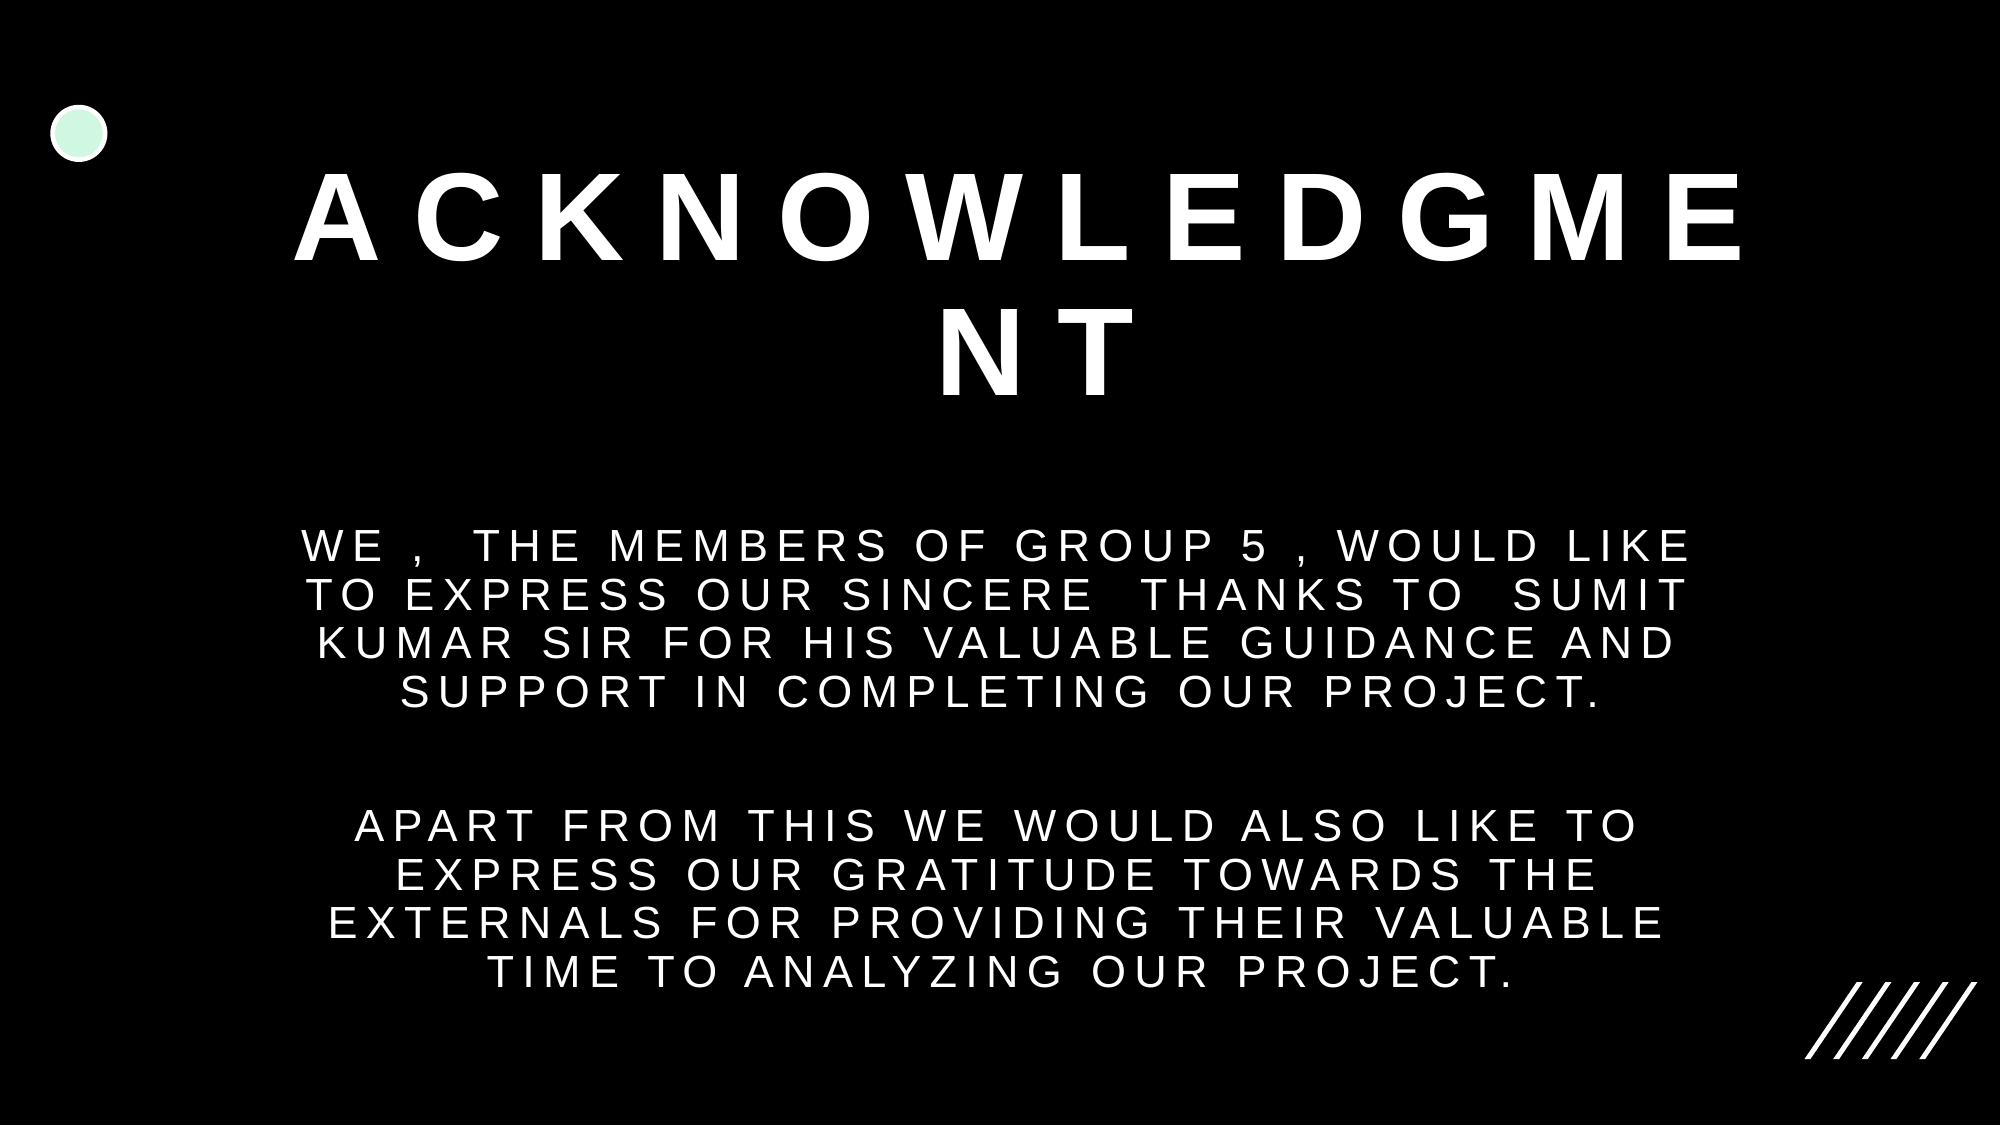

# Acknowledgment
We ,  THE MEMBERS OF GROUP 5 , would like to express our sincere  thanks to  SUMIT KUMAR SIR for HIS valuable guidance and support in completing our project.

APART FROM THIS WE WOULD ALSO LIKE TO EXPRESS OUR GRATITUDE TOWARDS THE EXTERNALS FOR PROVIDING THEIR VALUABLE TIME TO ANALYZING OUR PROJECT.